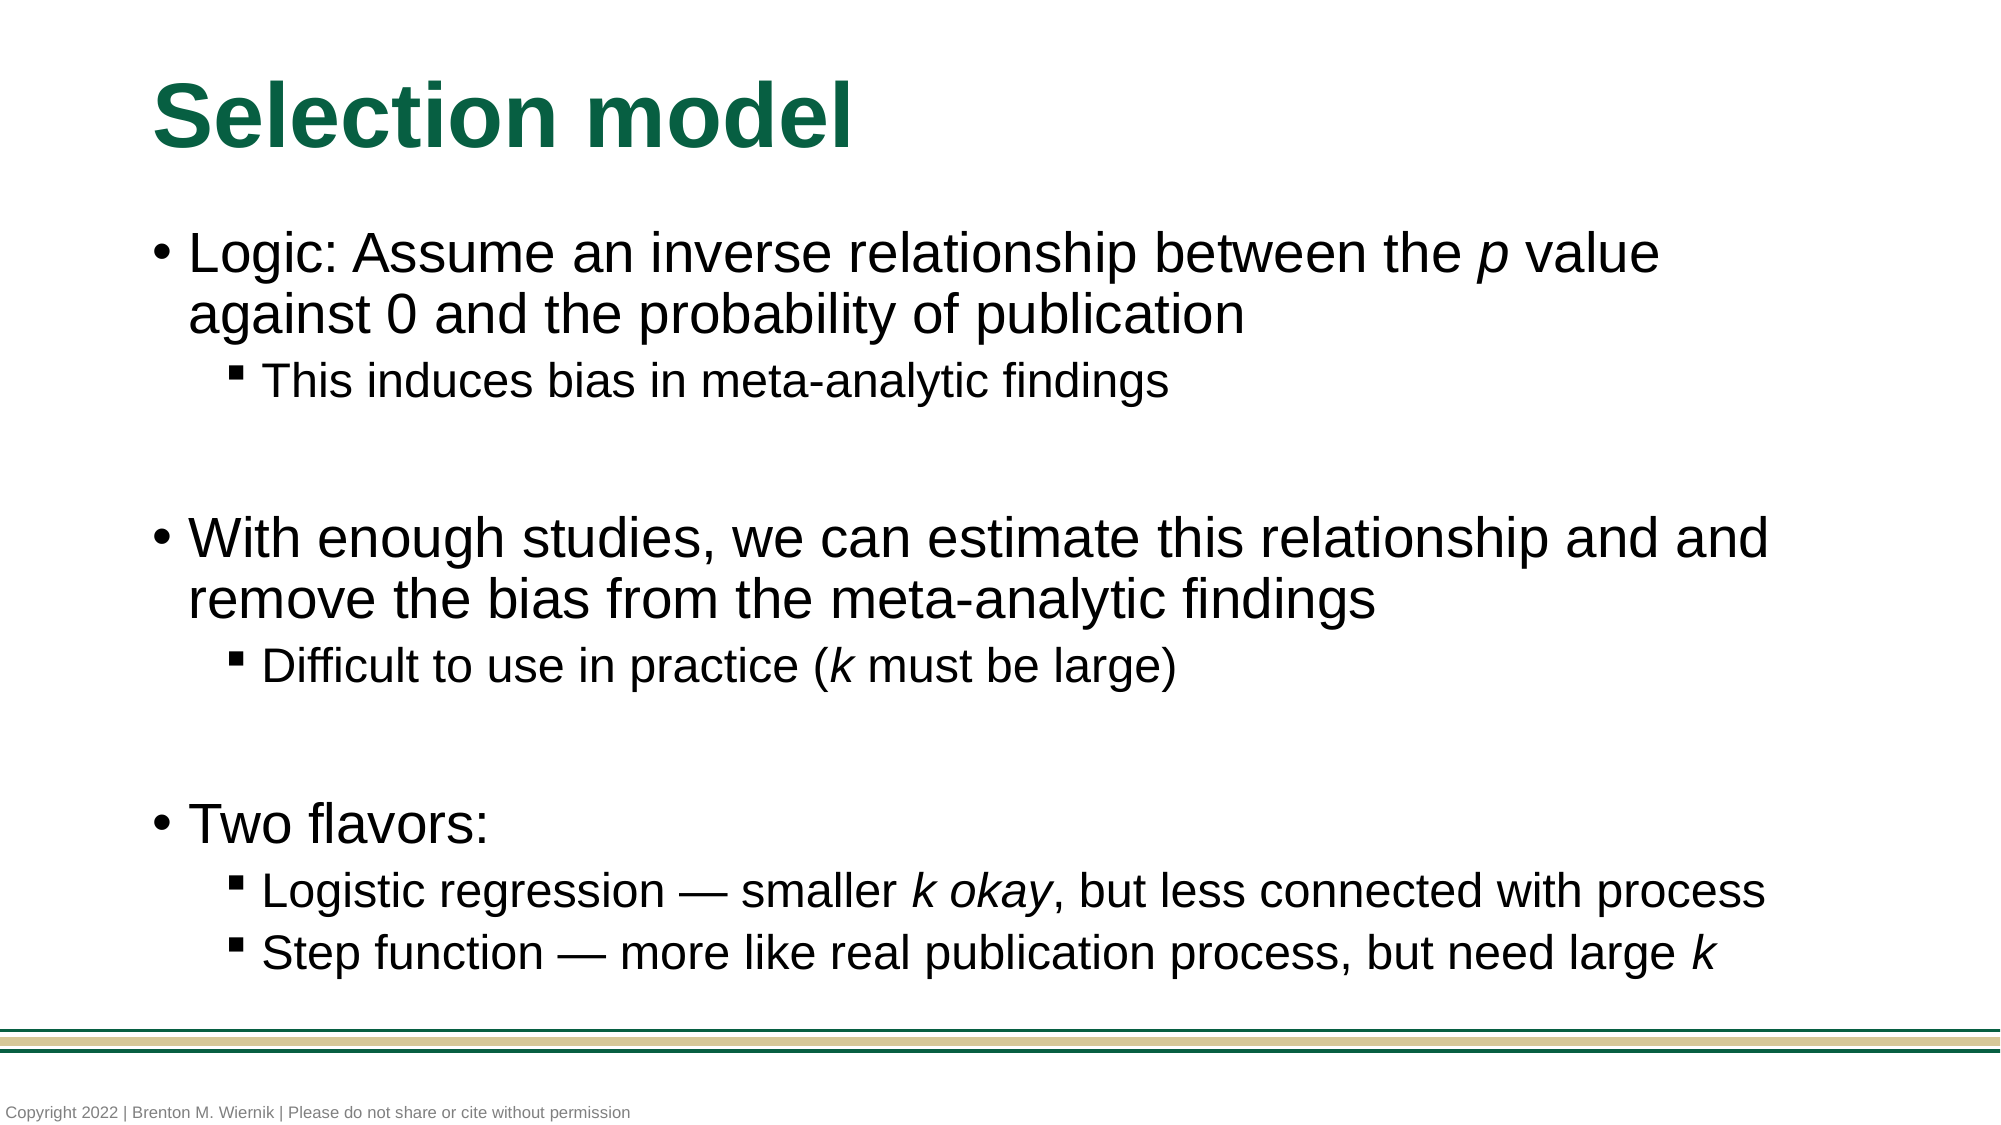

# Selection model
Logic: Assume an inverse relationship between the p value against 0 and the probability of publication
This induces bias in meta-analytic findings

With enough studies, we can estimate this relationship and and remove the bias from the meta-analytic findings
Difficult to use in practice (k must be large)

Two flavors:
Logistic regression — smaller k okay, but less connected with process
Step function — more like real publication process, but need large k